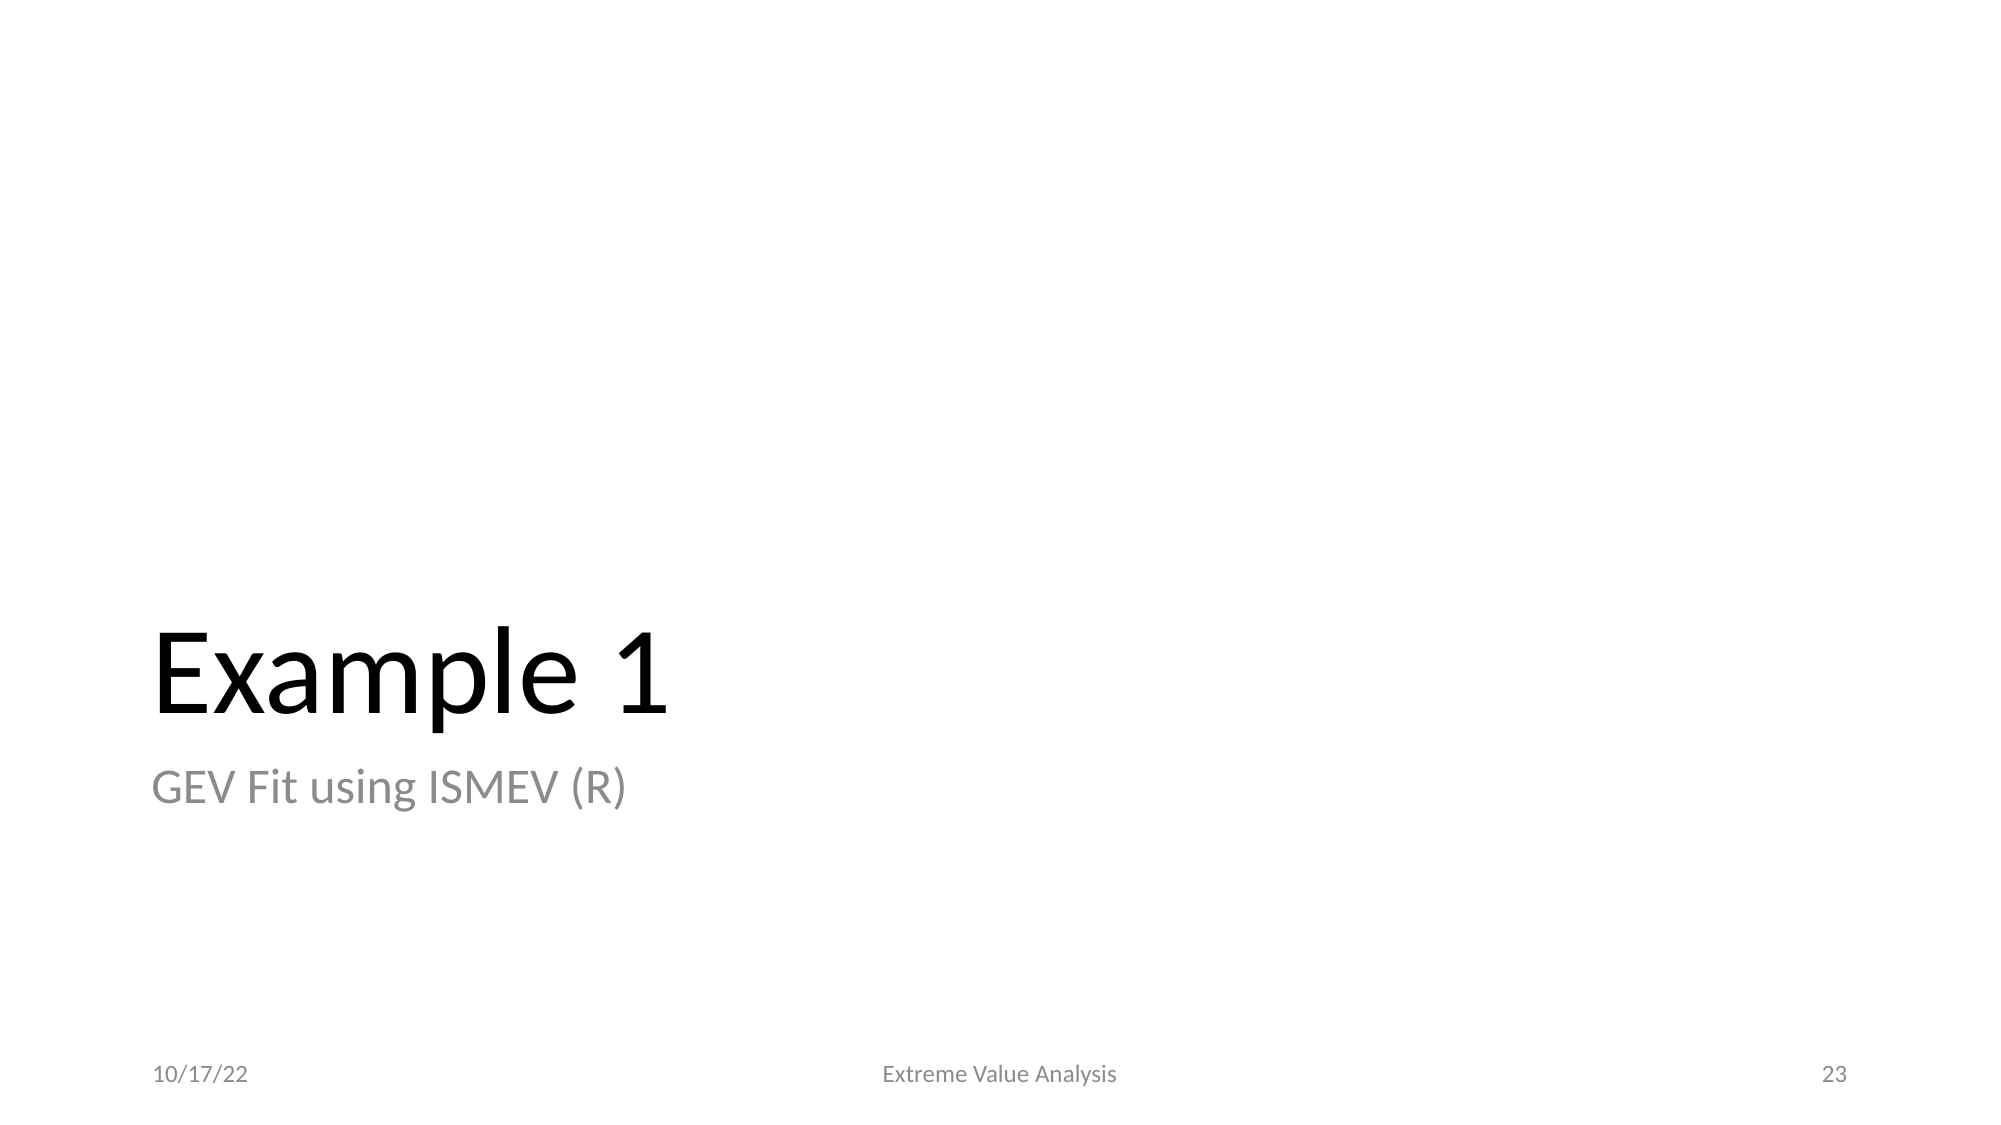

# Example 1
GEV Fit using ISMEV (R)
10/17/22
Extreme Value Analysis
23